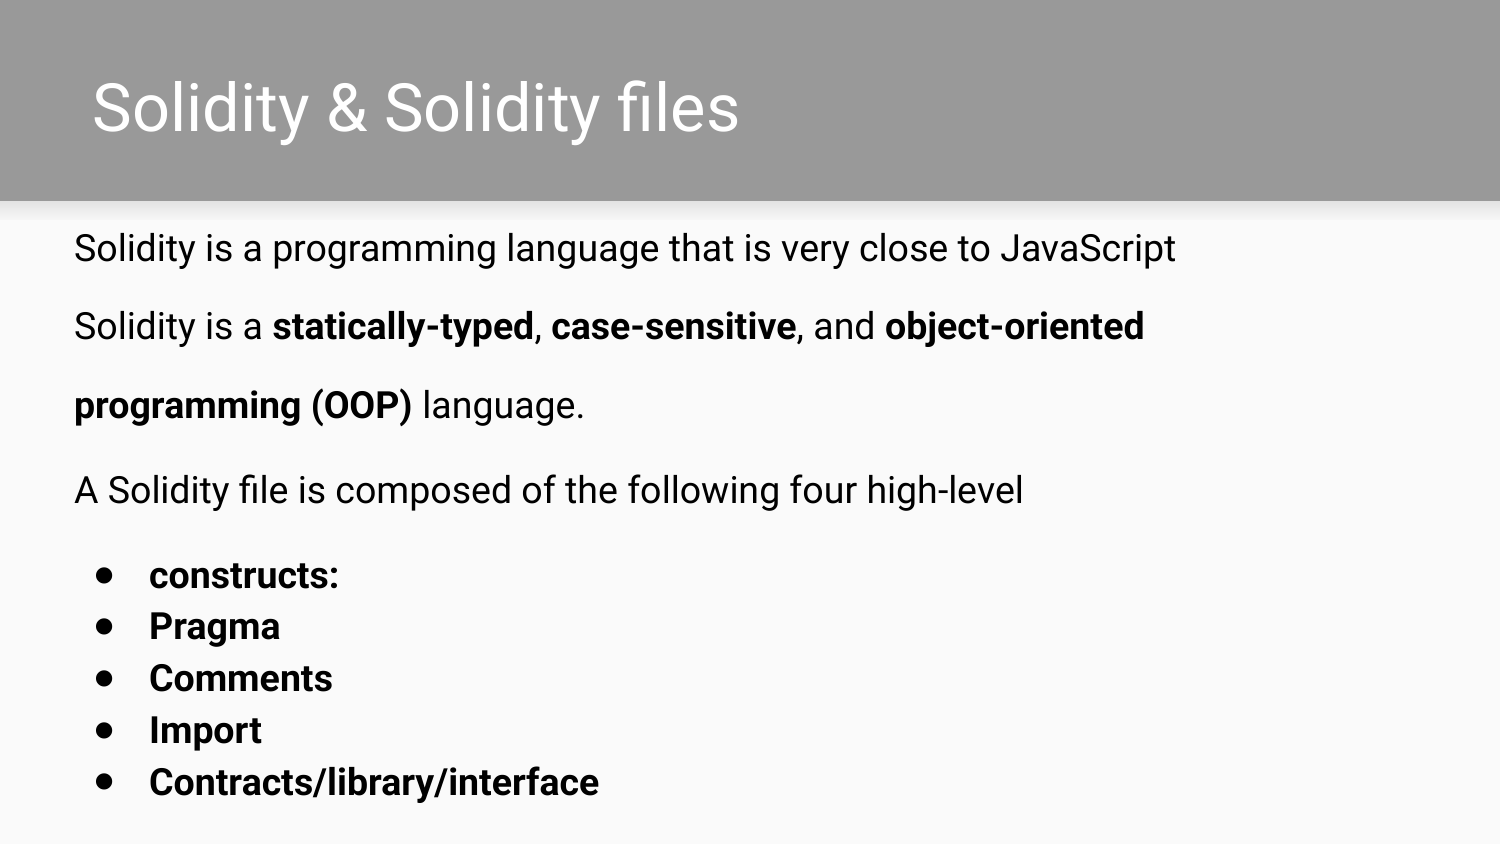

# Solidity & Solidity files
Solidity is a programming language that is very close to JavaScript
Solidity is a statically-typed, case-sensitive, and object-oriented
programming (OOP) language.
A Solidity file is composed of the following four high-level
constructs:
Pragma
Comments
Import
Contracts/library/interface